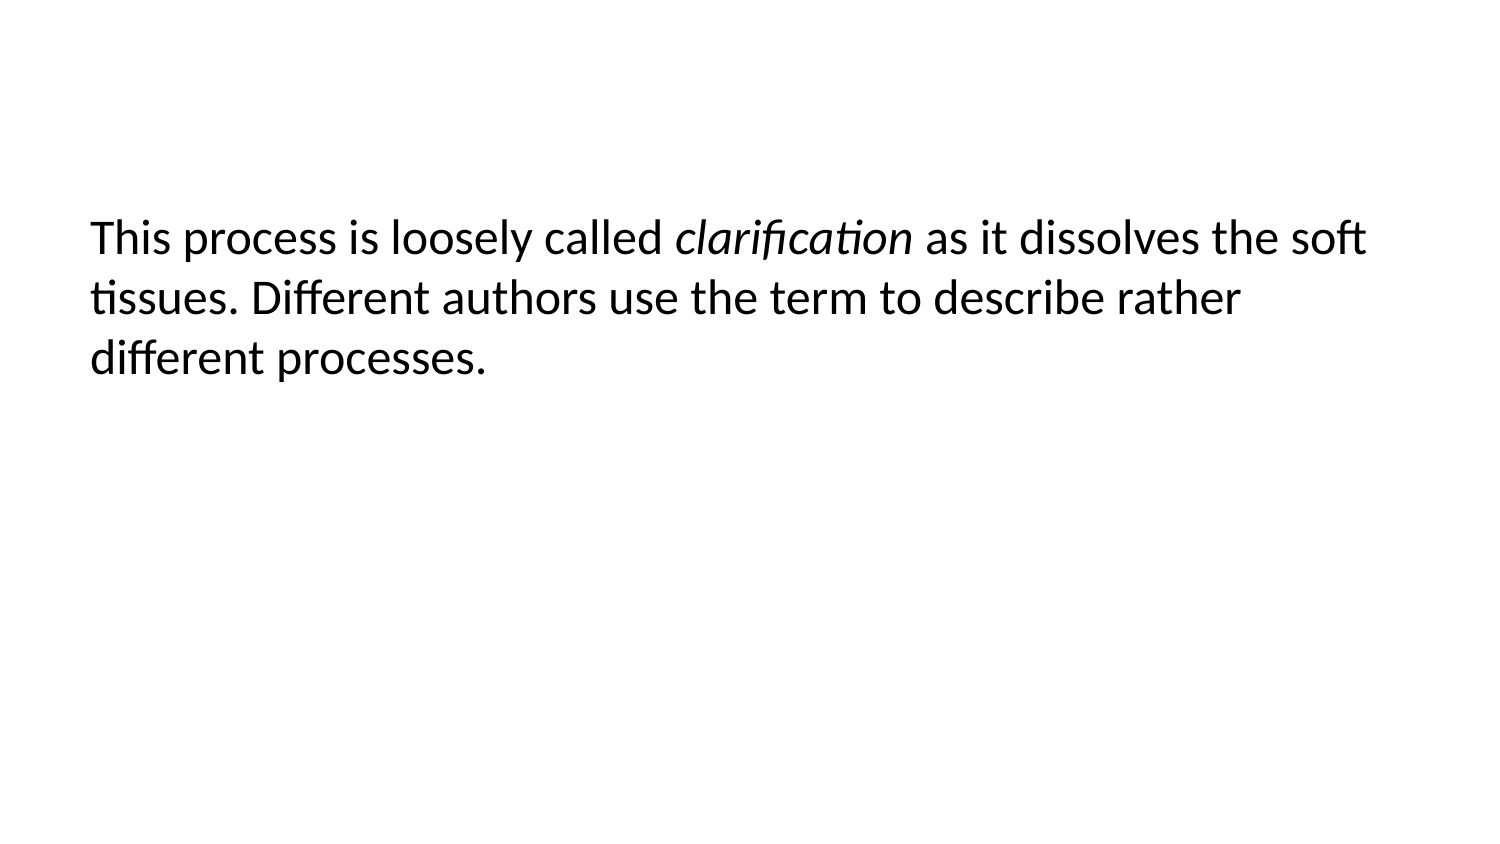

This process is loosely called clarification as it dissolves the soft tissues. Different authors use the term to describe rather different processes.